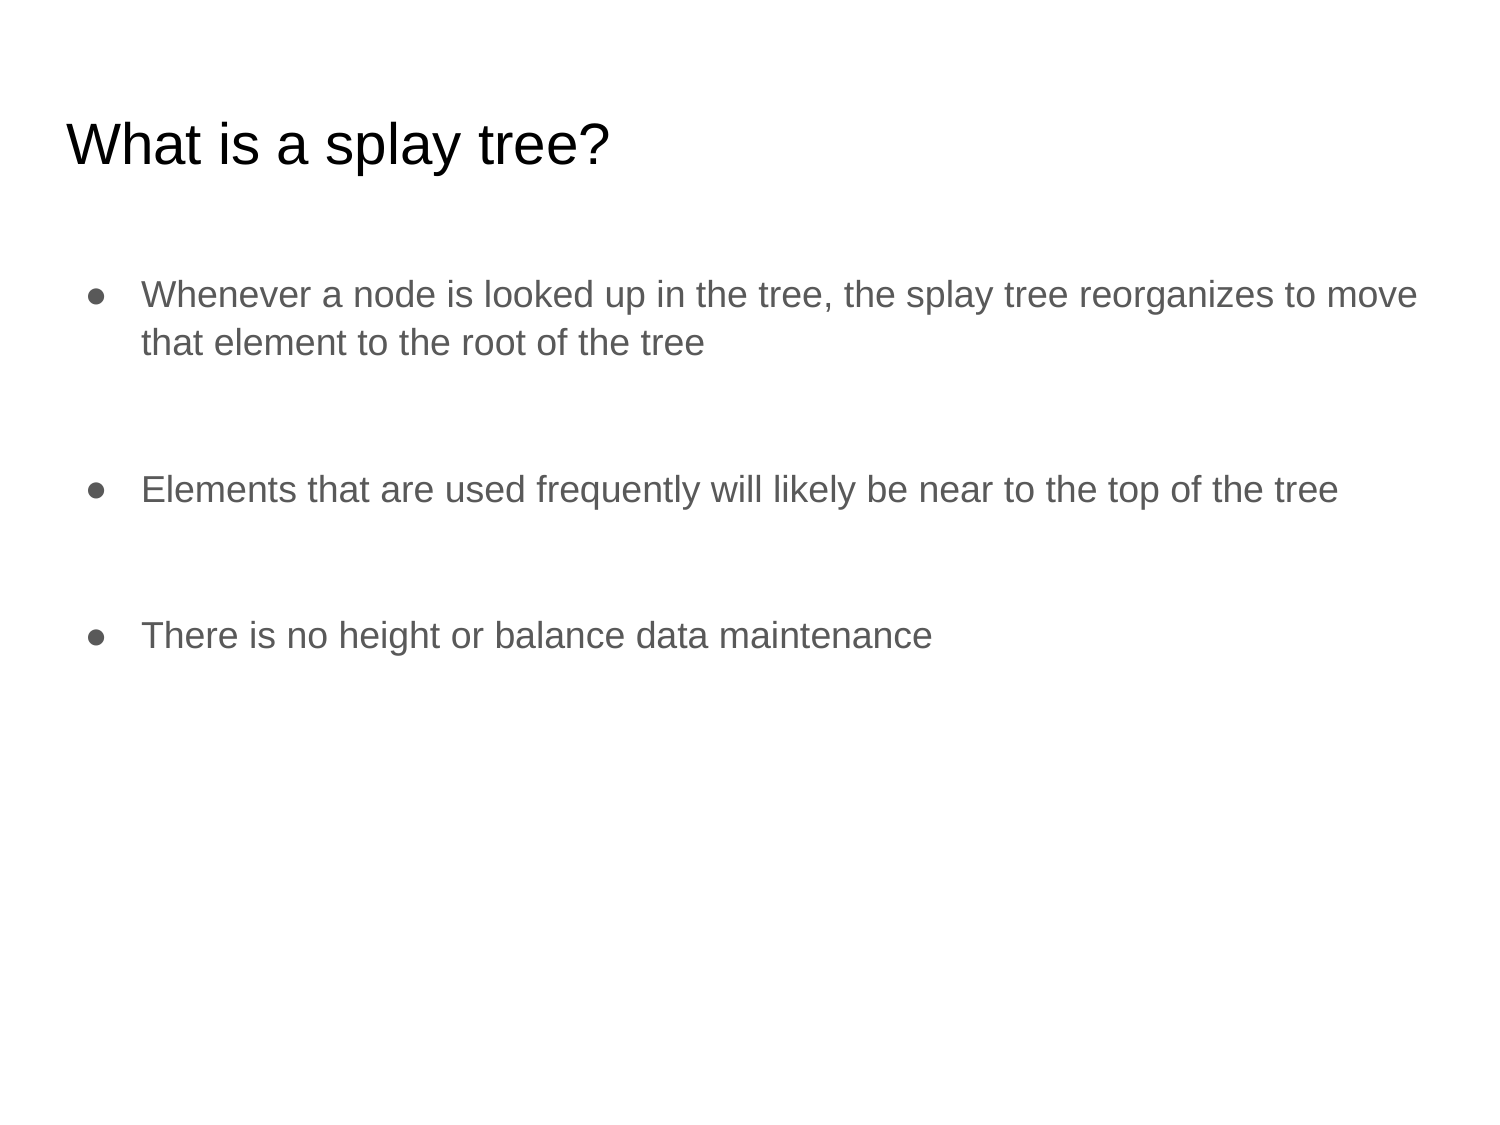

# What is a splay tree?
Whenever a node is looked up in the tree, the splay tree reorganizes to move that element to the root of the tree

Elements that are used frequently will likely be near to the top of the tree

There is no height or balance data maintenance